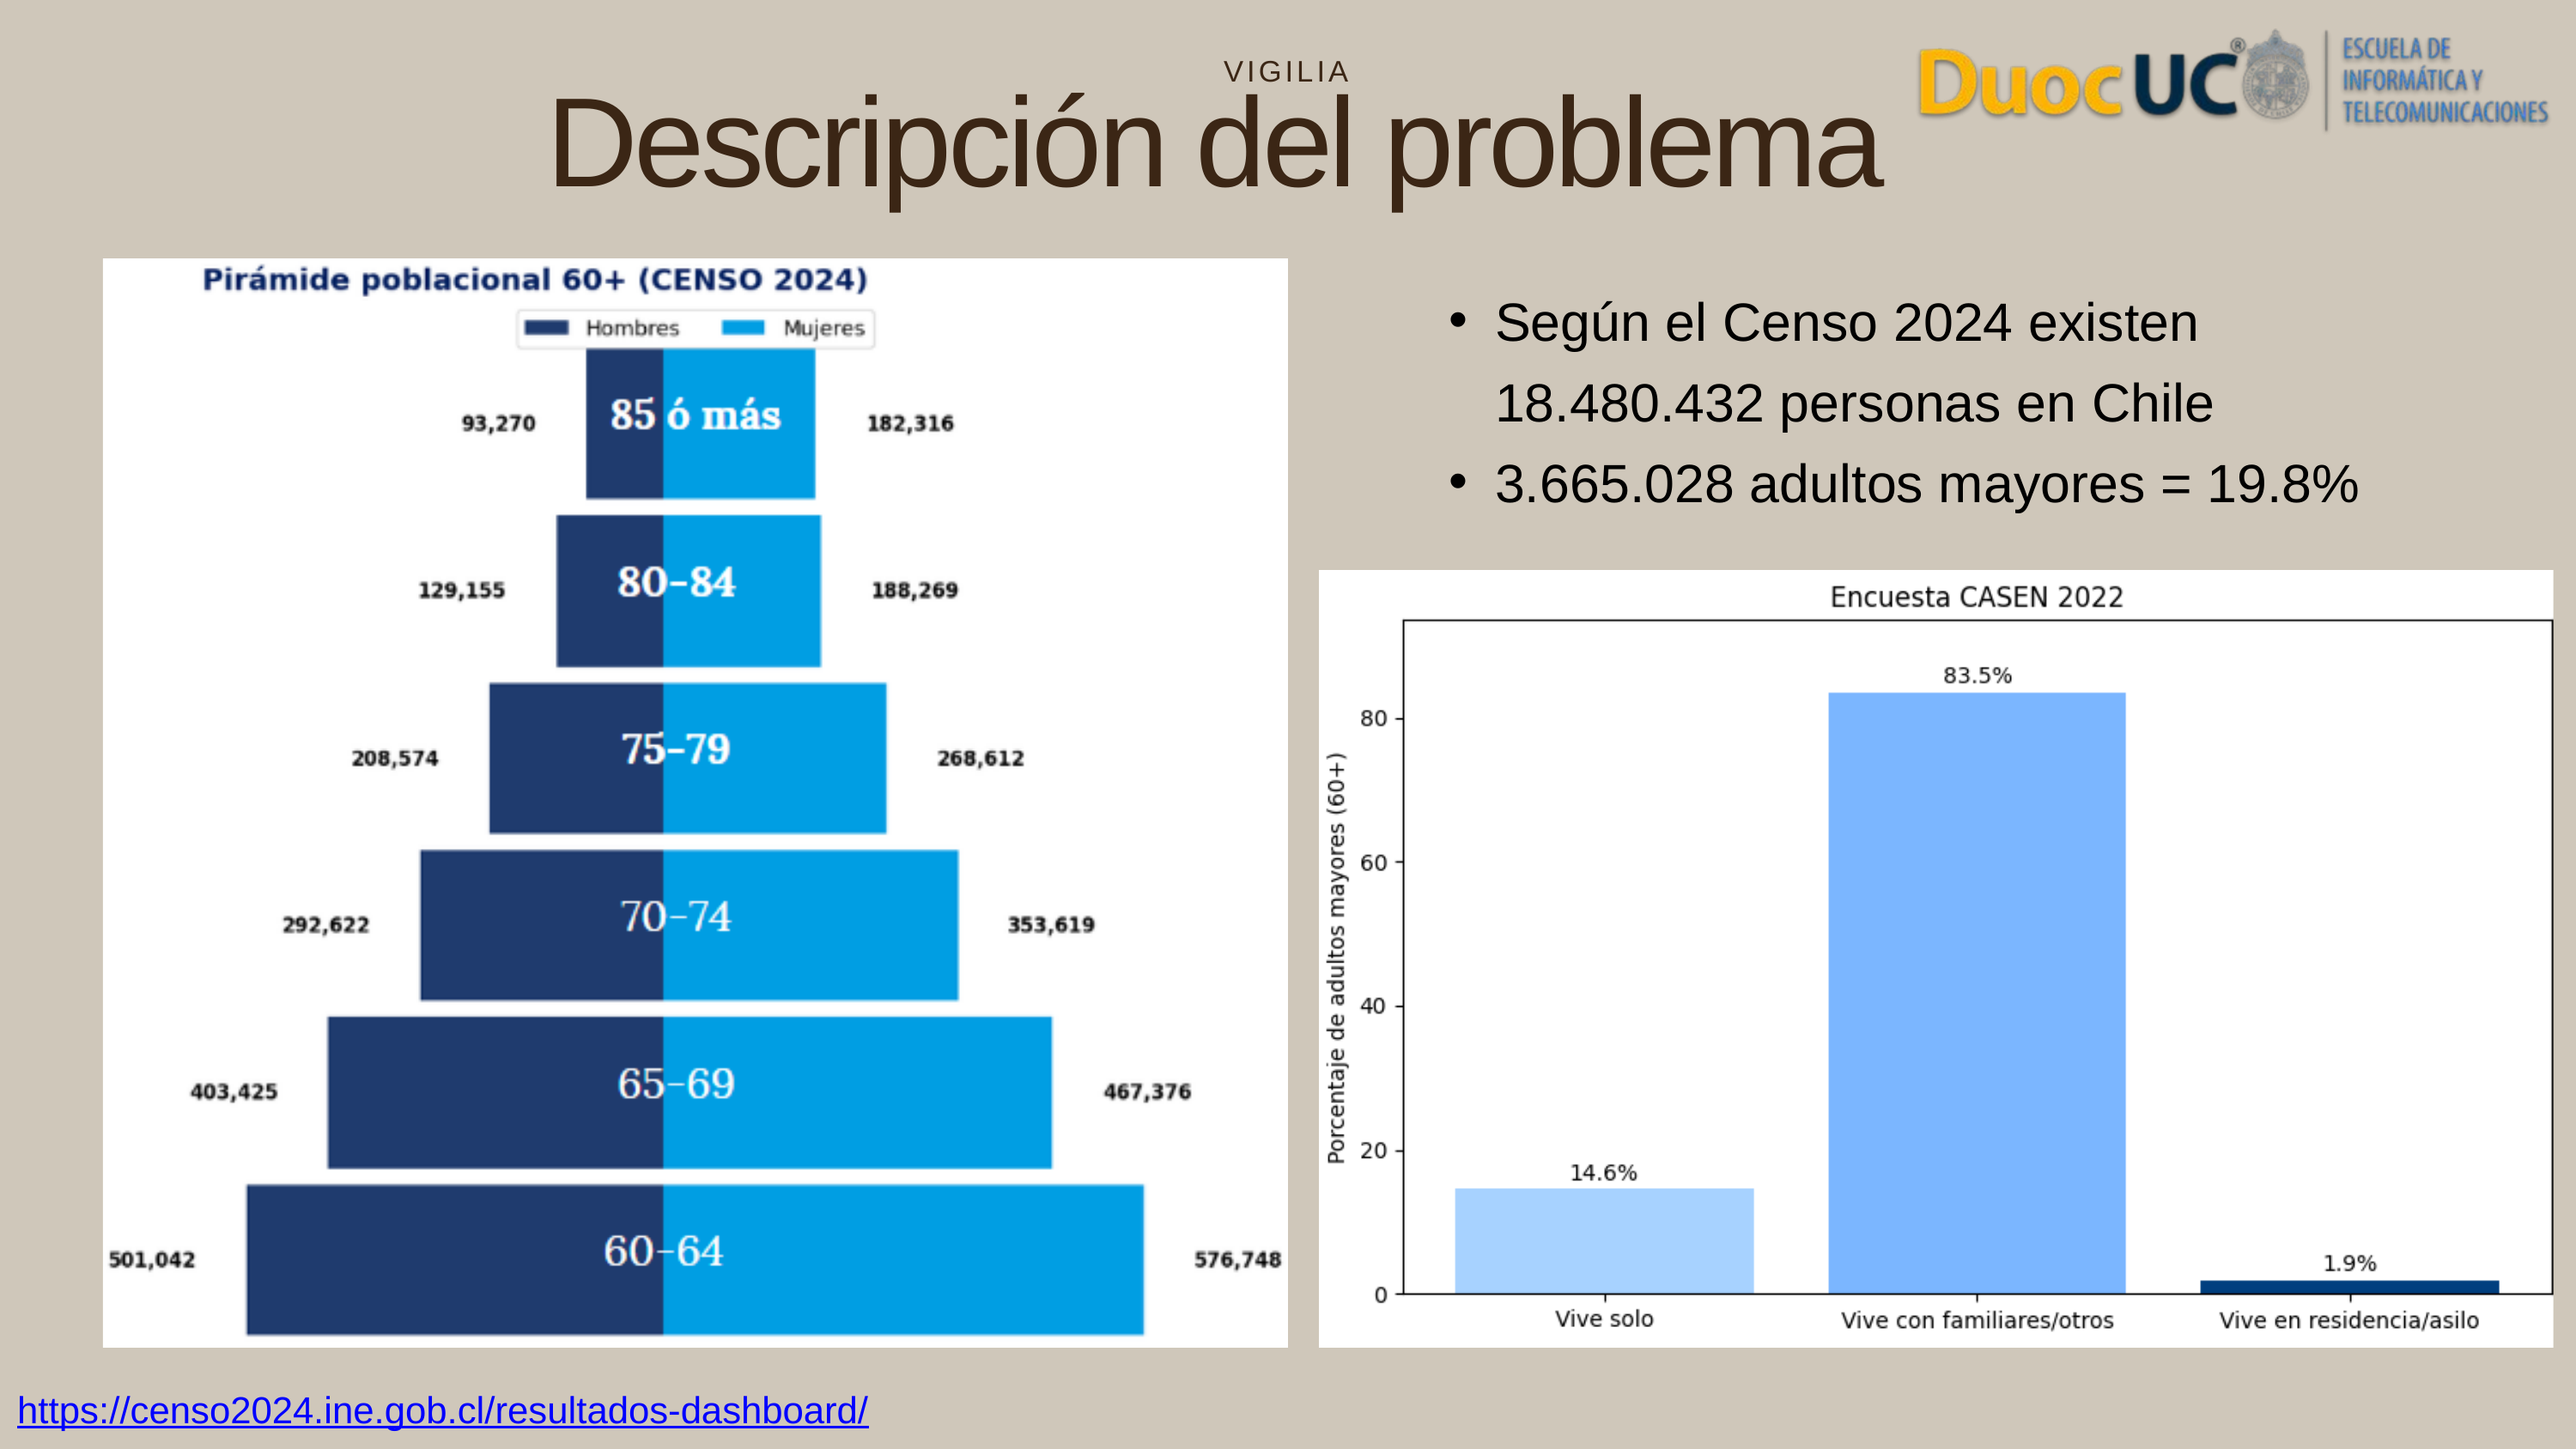

VIGILIA
Descripción del problema

Según el Censo 2024 existen 18.480.432 personas en Chile
3.665.028 adultos mayores = 19.8%

https://censo2024.ine.gob.cl/resultados-dashboard/